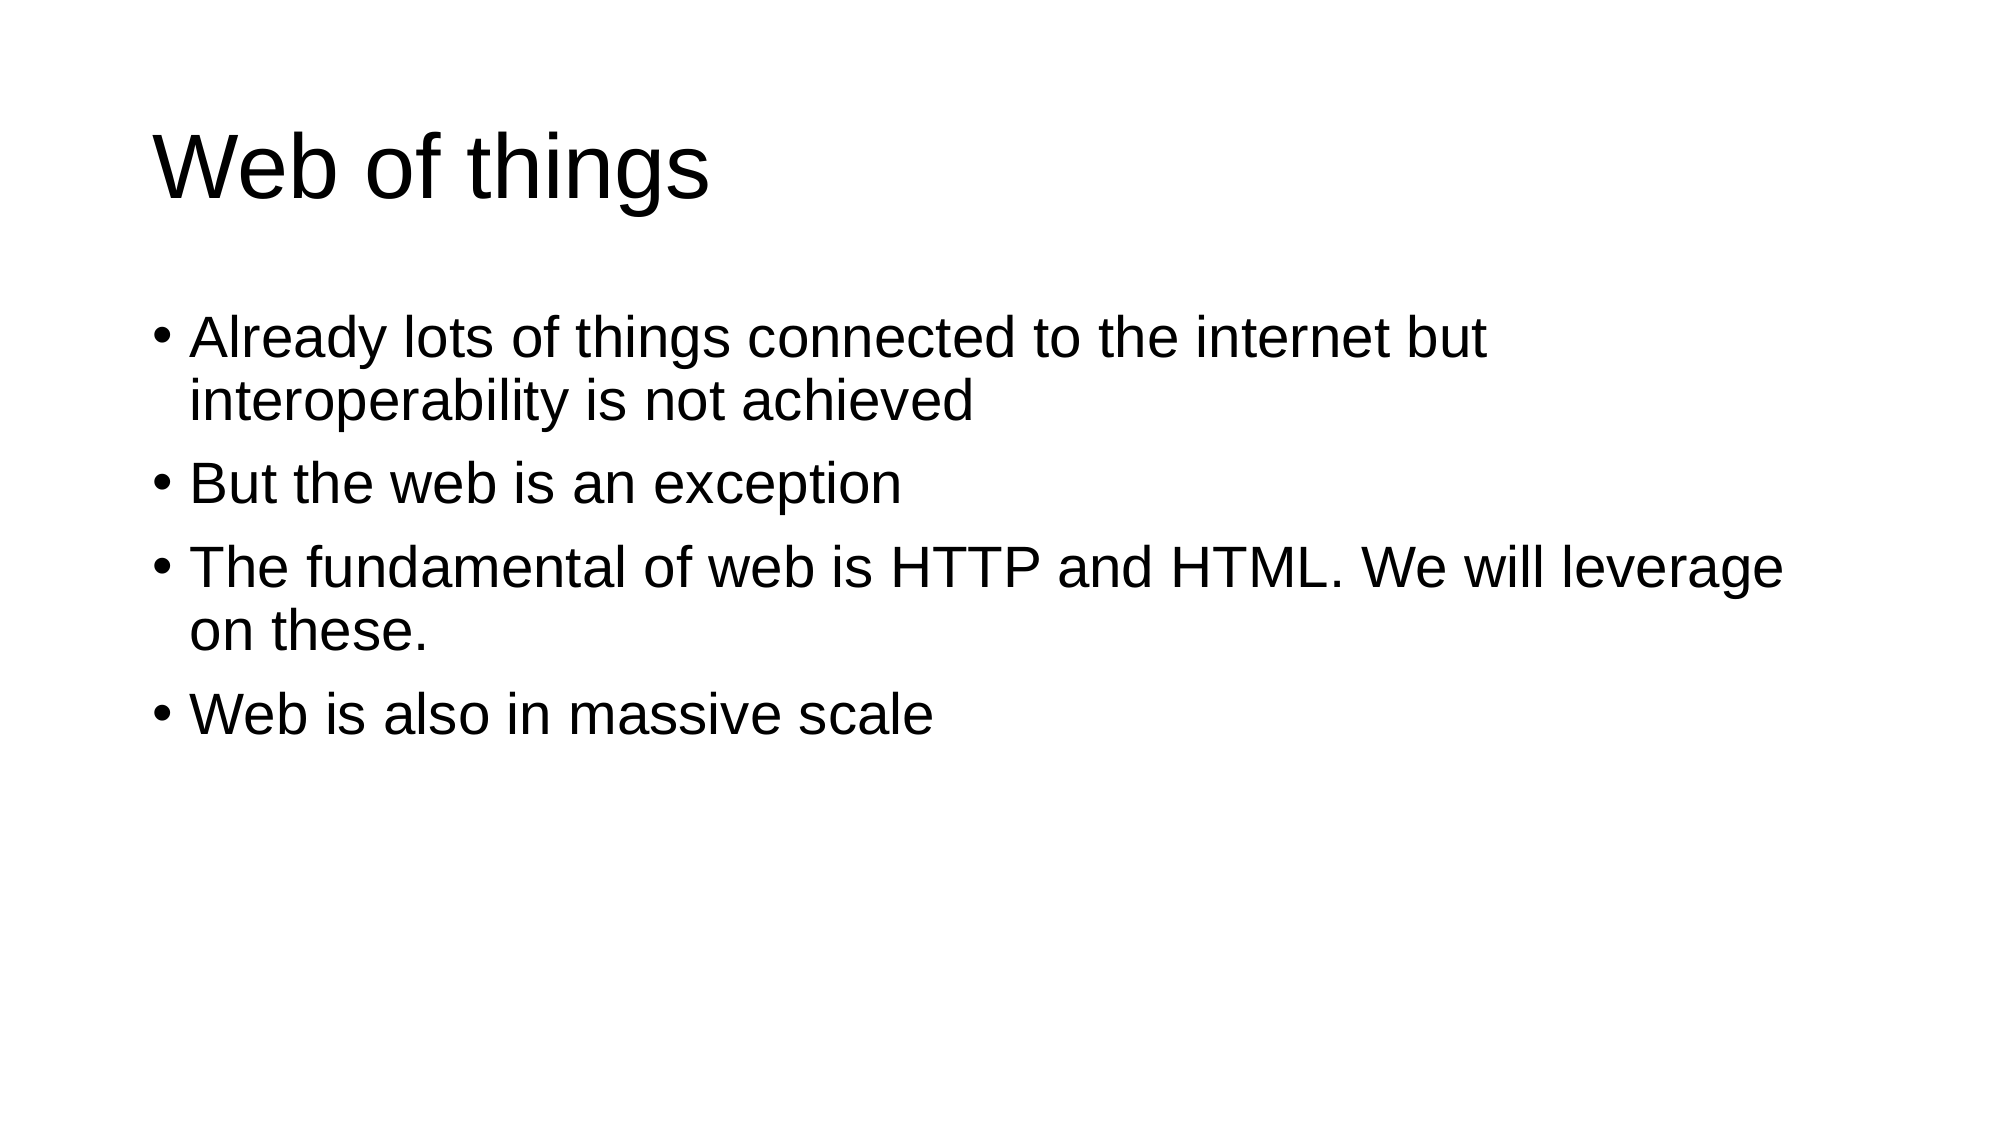

# Web of things
Already lots of things connected to the internet but interoperability is not achieved
But the web is an exception
The fundamental of web is HTTP and HTML. We will leverage on these.
Web is also in massive scale